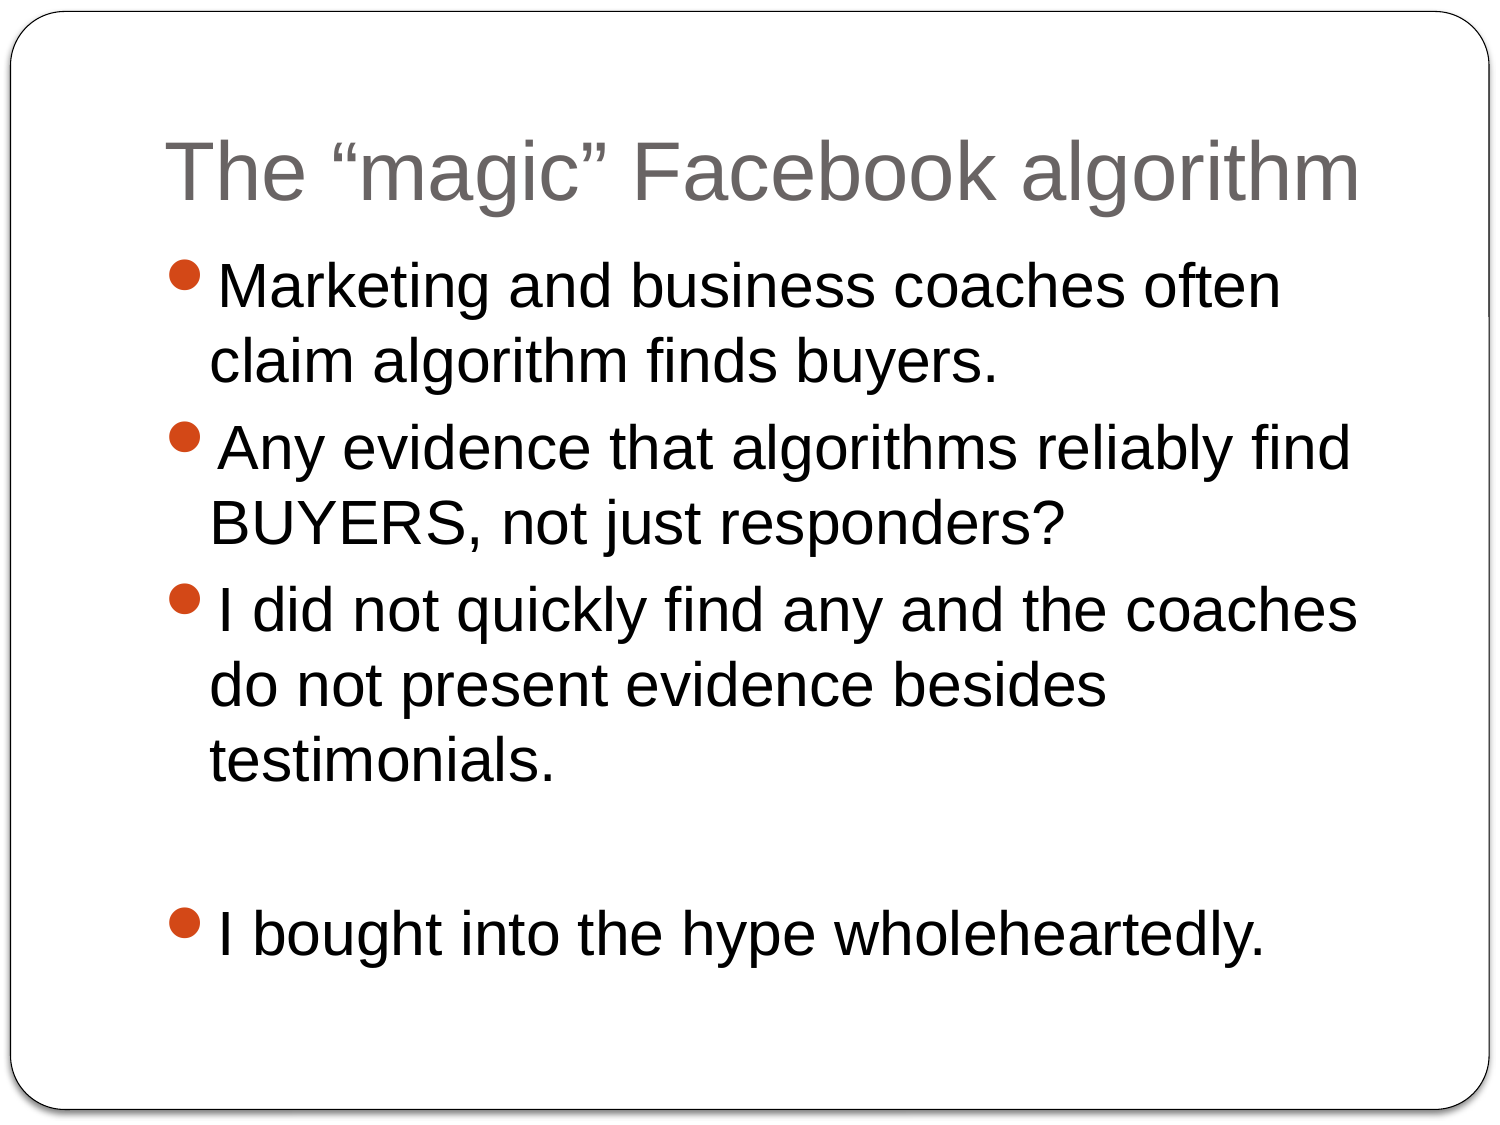

# The “magic” Facebook algorithm
Marketing and business coaches often claim algorithm finds buyers.
Any evidence that algorithms reliably find BUYERS, not just responders?
I did not quickly find any and the coaches do not present evidence besides testimonials.

I bought into the hype wholeheartedly.